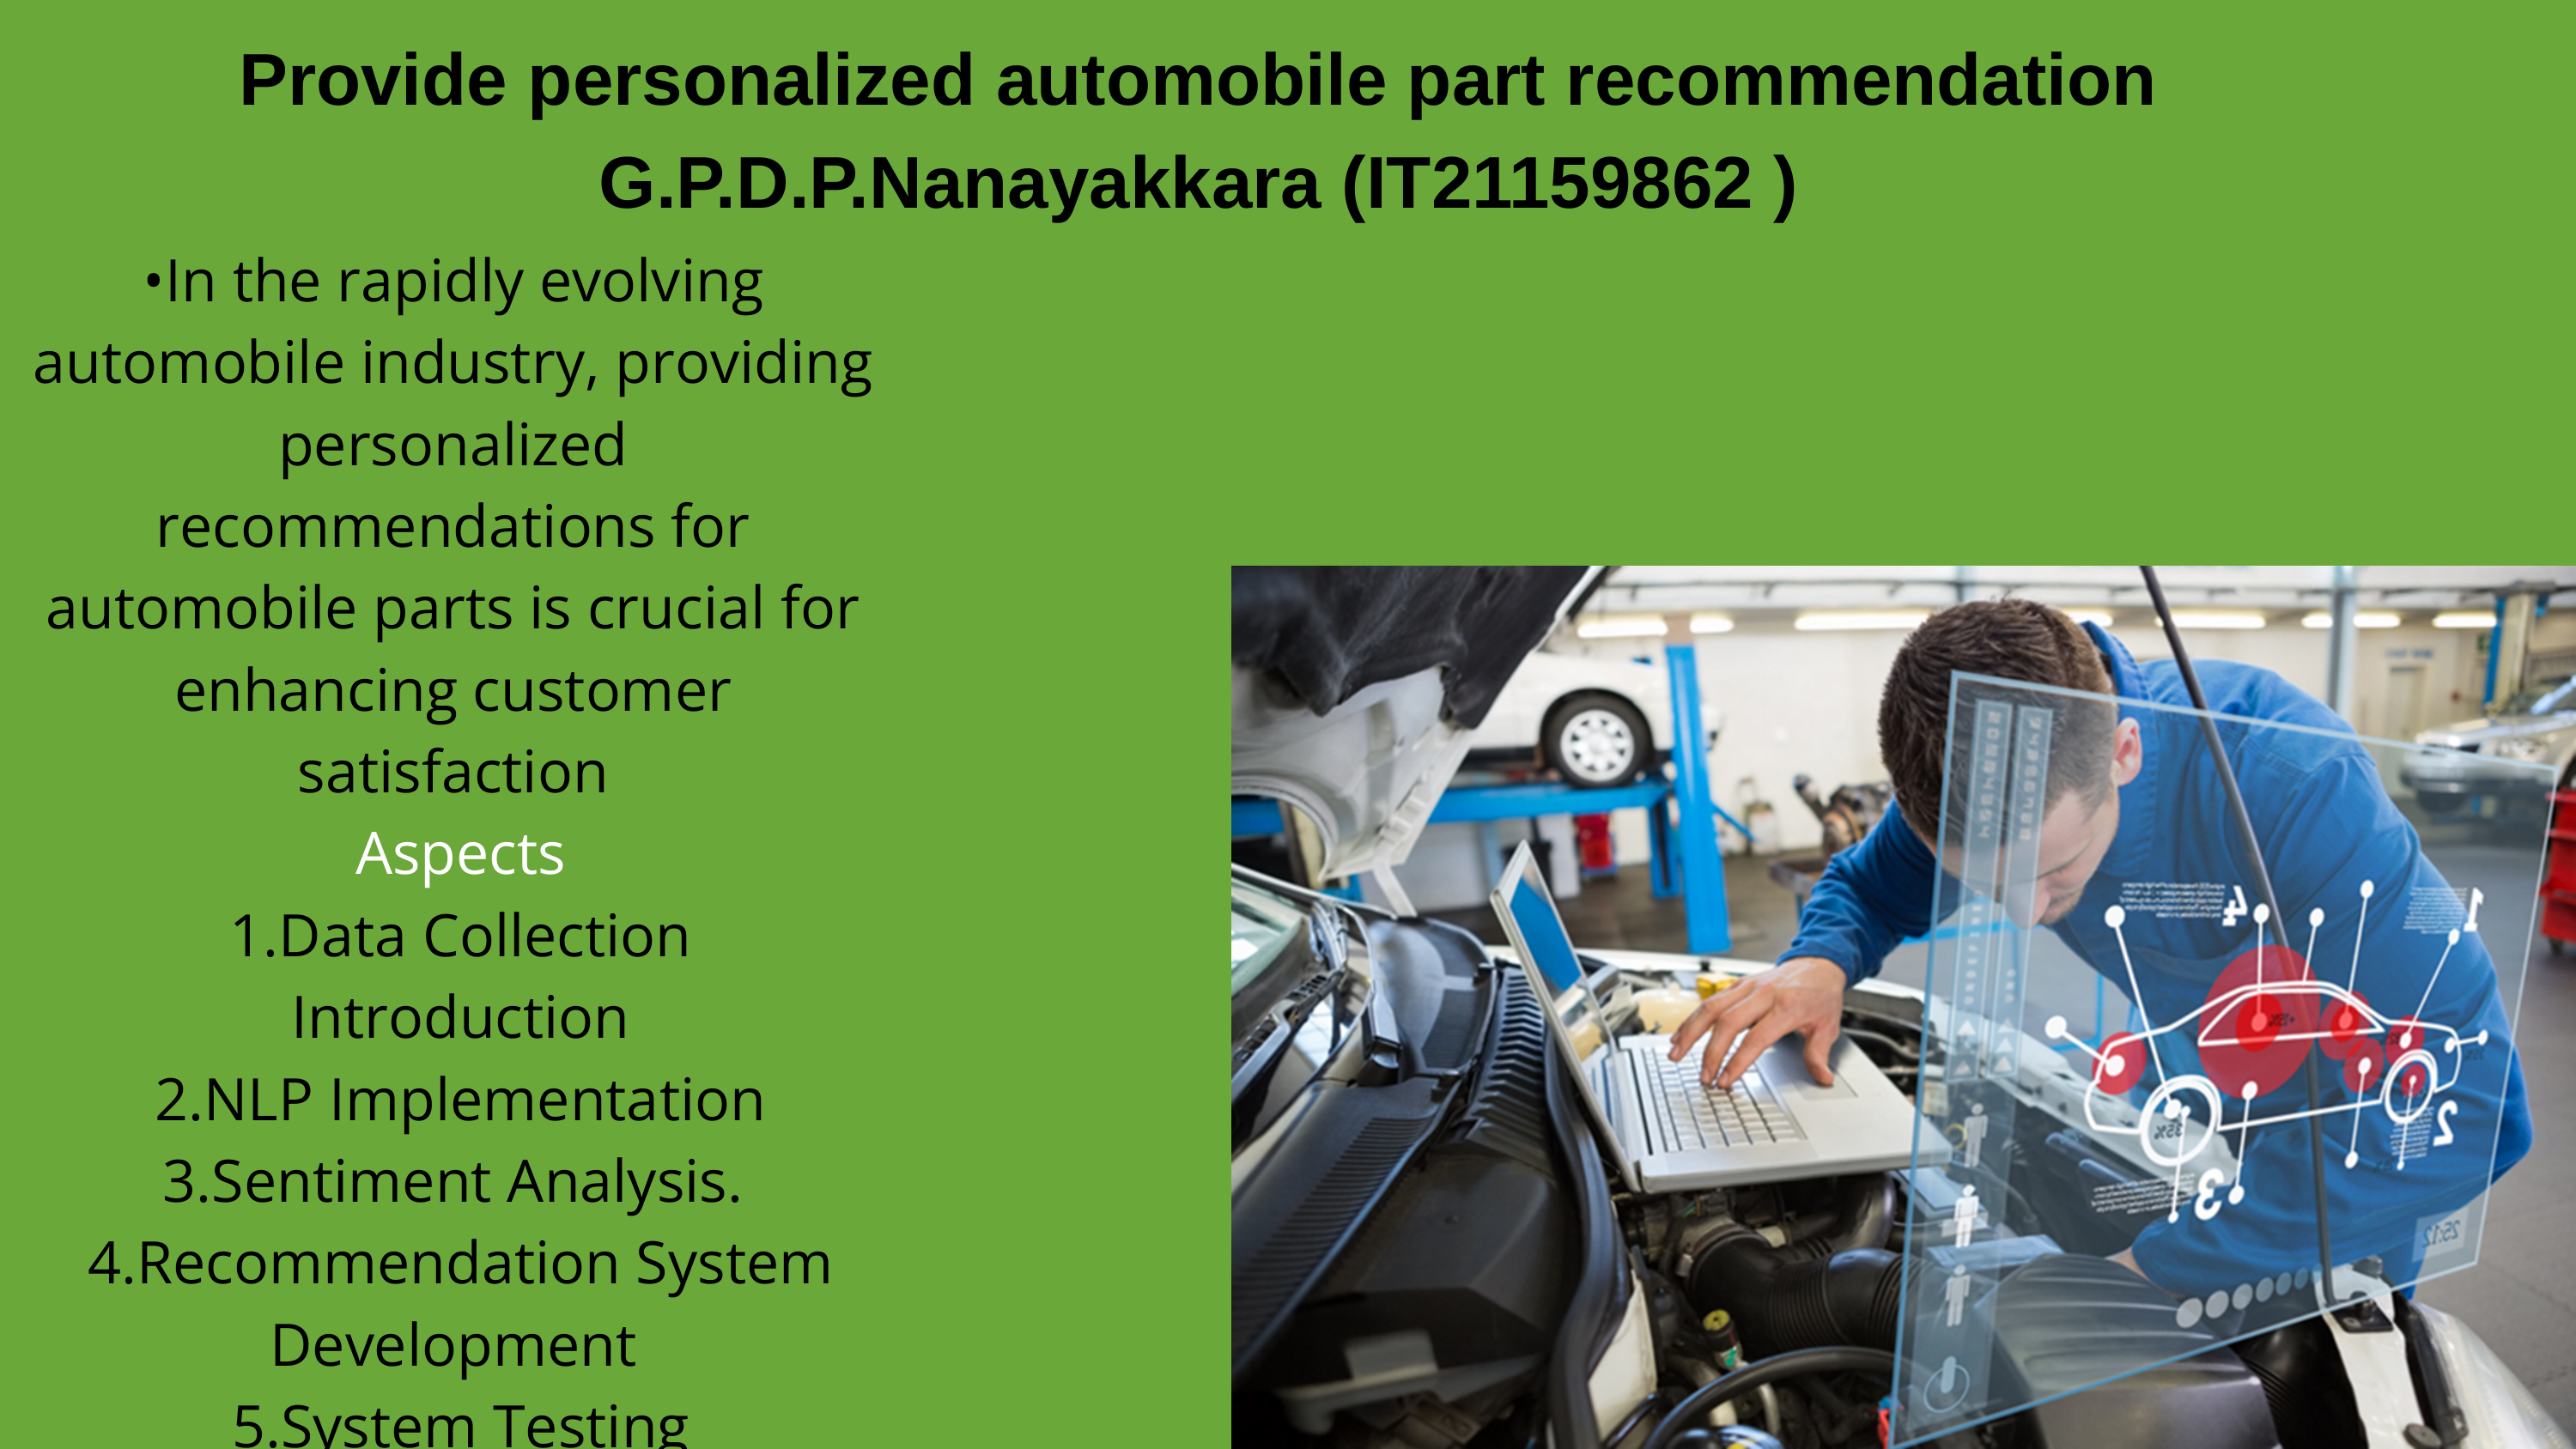

Provide personalized automobile part recommendation G.P.D.P.Nanayakkara (IT21159862 )
•In the rapidly evolving automobile industry, providing personalized recommendations for automobile parts is crucial for enhancing customer satisfaction
 Aspects
 1.Data Collection
 Introduction
 2.NLP Implementation
 3.Sentiment Analysis.
 4.Recommendation System Development
 5.System Testing